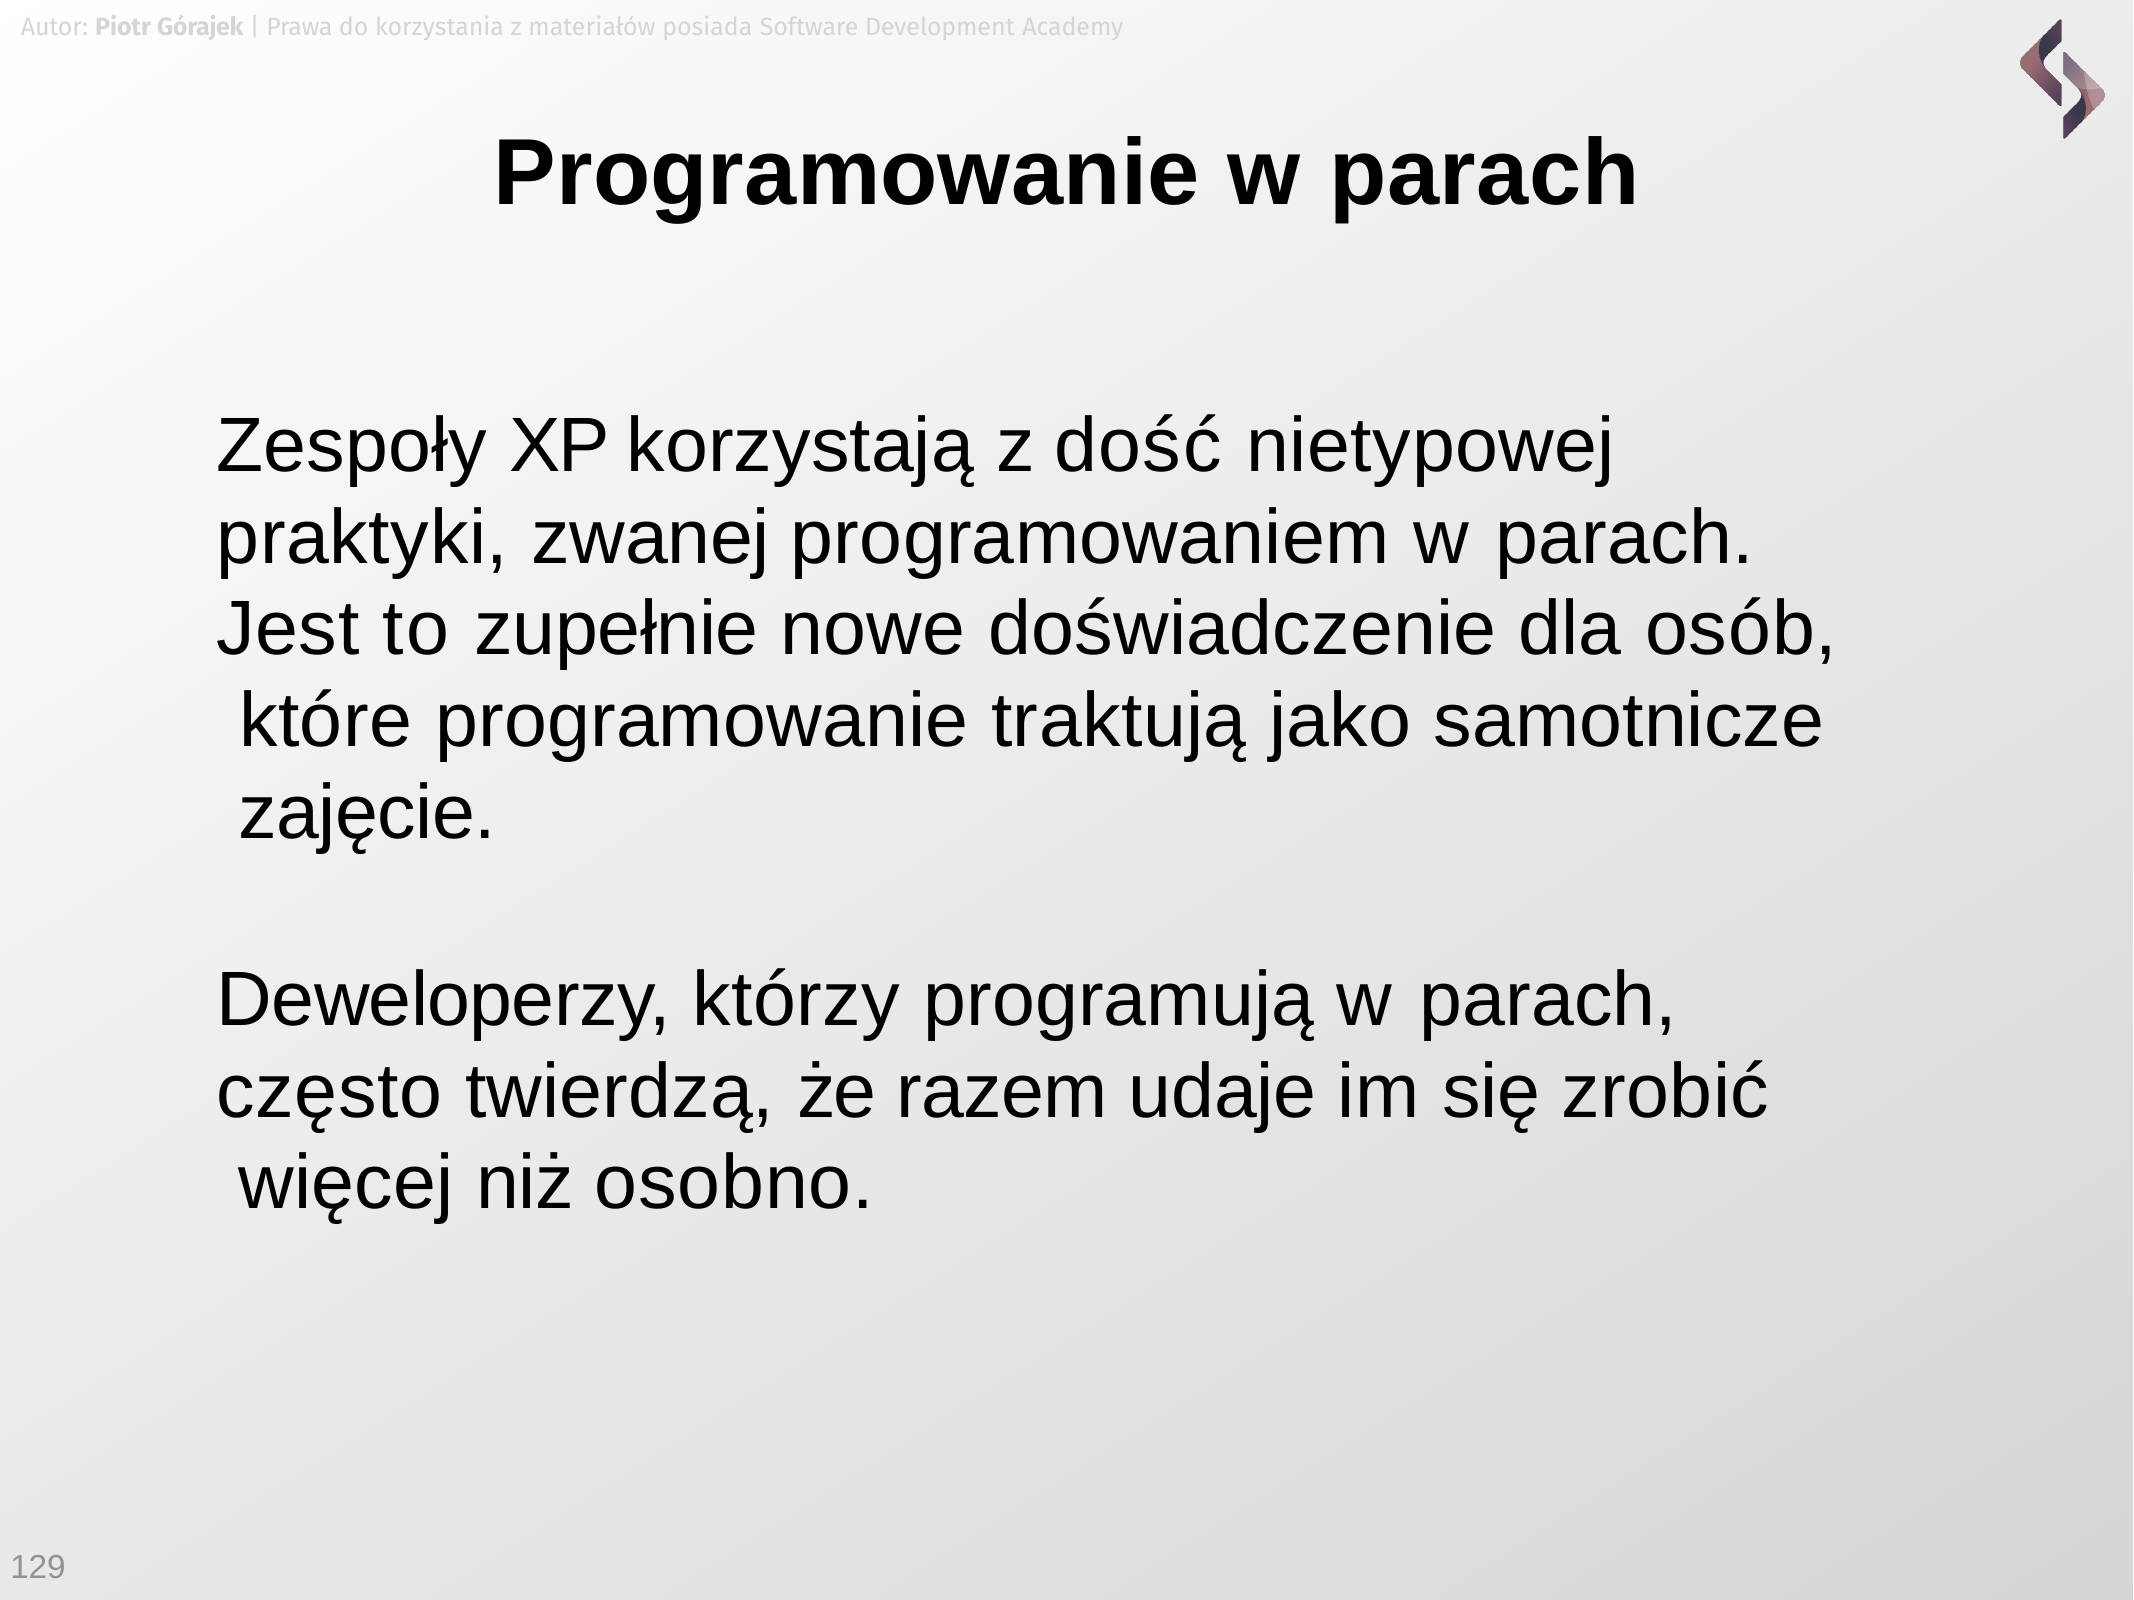

Autor: Piotr Górajek | Prawa do korzystania z materiałów posiada Software Development Academy
# Programowanie w parach
Zespoły XP korzystają z dość nietypowej  praktyki, zwanej programowaniem w parach.  Jest to zupełnie nowe doświadczenie dla osób,  które programowanie traktują jako samotnicze  zajęcie.

Deweloperzy, którzy programują w parach,  często twierdzą, że razem udaje im się zrobić  więcej niż osobno.
129